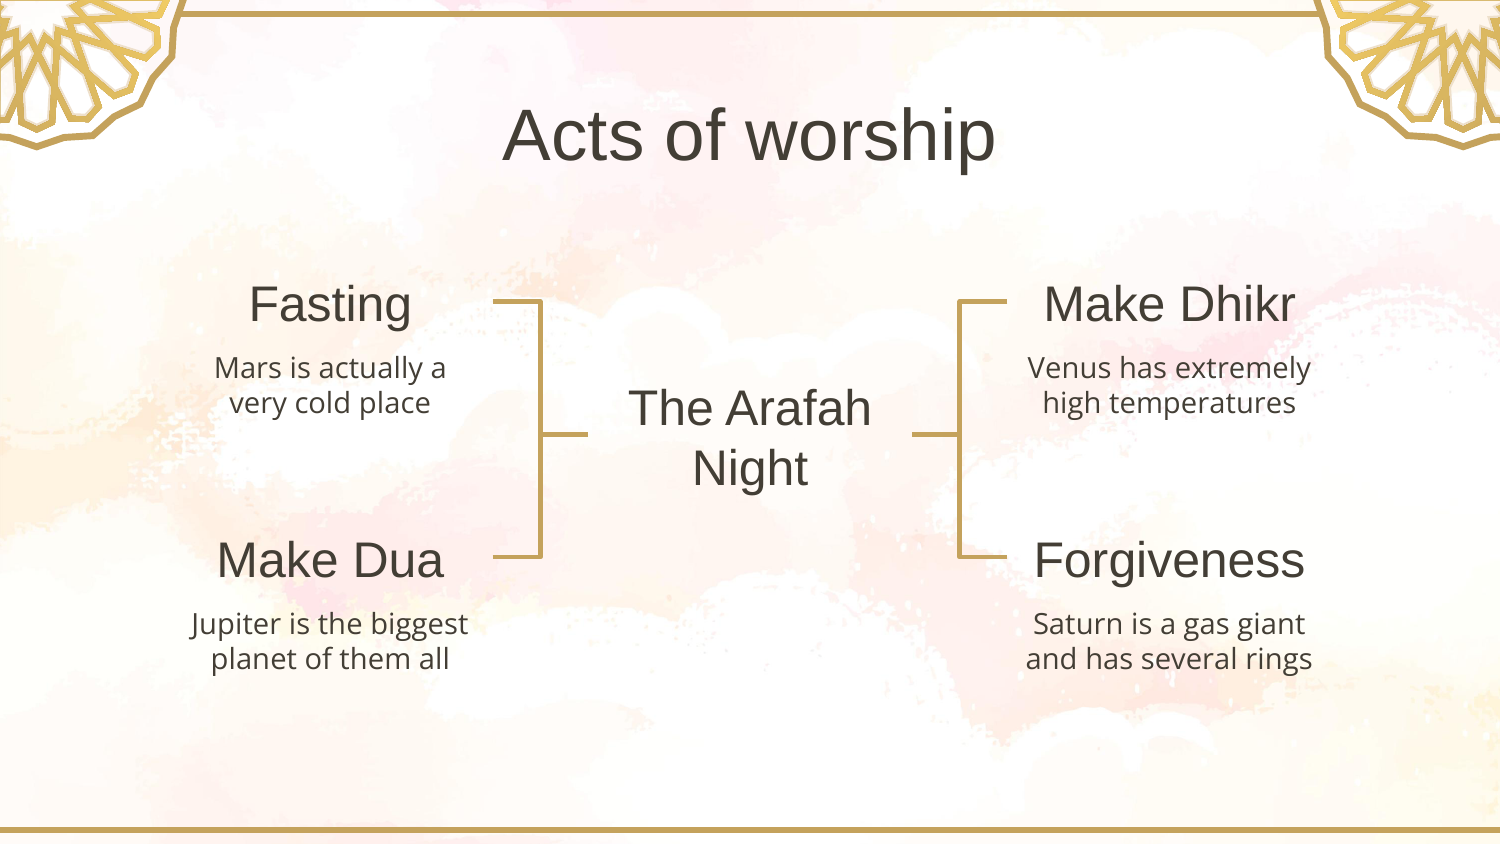

# Acts of worship
Fasting
Make Dhikr
Mars is actually a very cold place
Venus has extremely high temperatures
The Arafah Night
Make Dua
Forgiveness
Jupiter is the biggest planet of them all
Saturn is a gas giant and has several rings